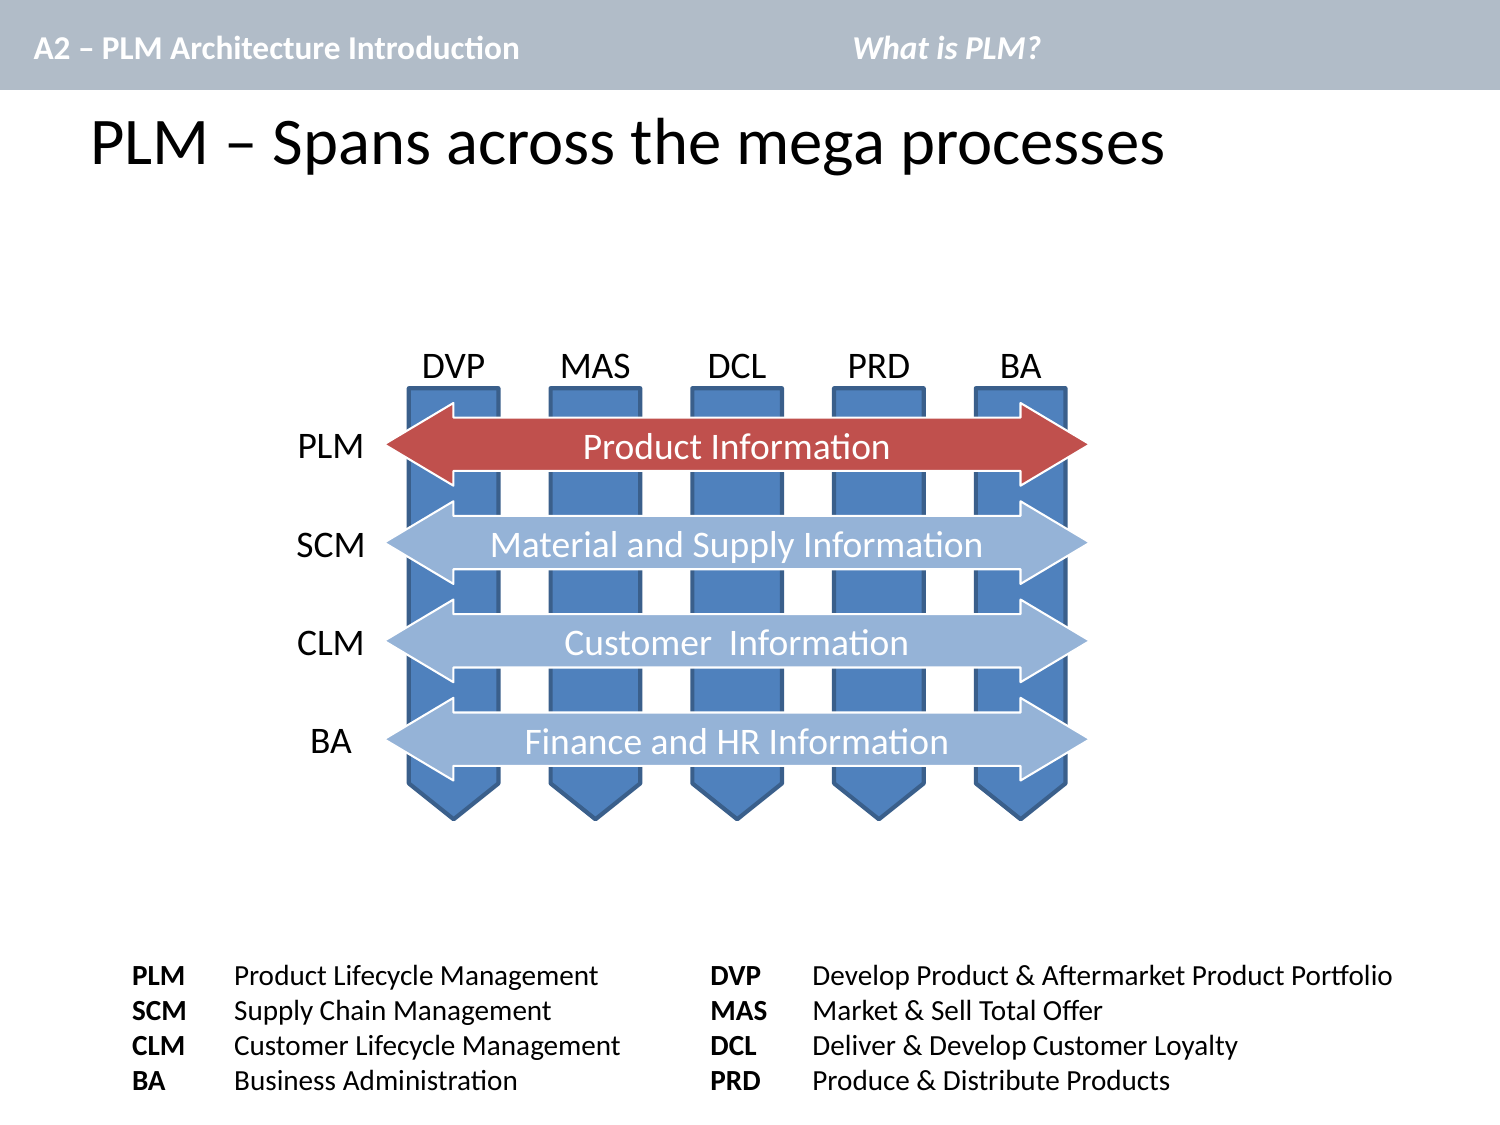

A2 – PLM Architecture Introduction
What is PLM?
# PLM – Spans across the mega processes
DVP
MAS
DCL
PRD
BA
Product Information
Material and Supply Information

Customer  Information
Finance and HR Information
PLM
SCM
CLM
BA
DVP 	Develop Product & Aftermarket Product Portfolio
MAS	Market & Sell Total Offer
DCL	Deliver & Develop Customer Loyalty
PRD	Produce & Distribute Products
PLM	Product Lifecycle Management
SCM	Supply Chain Management
CLM	Customer Lifecycle Management
BA 	Business Administration